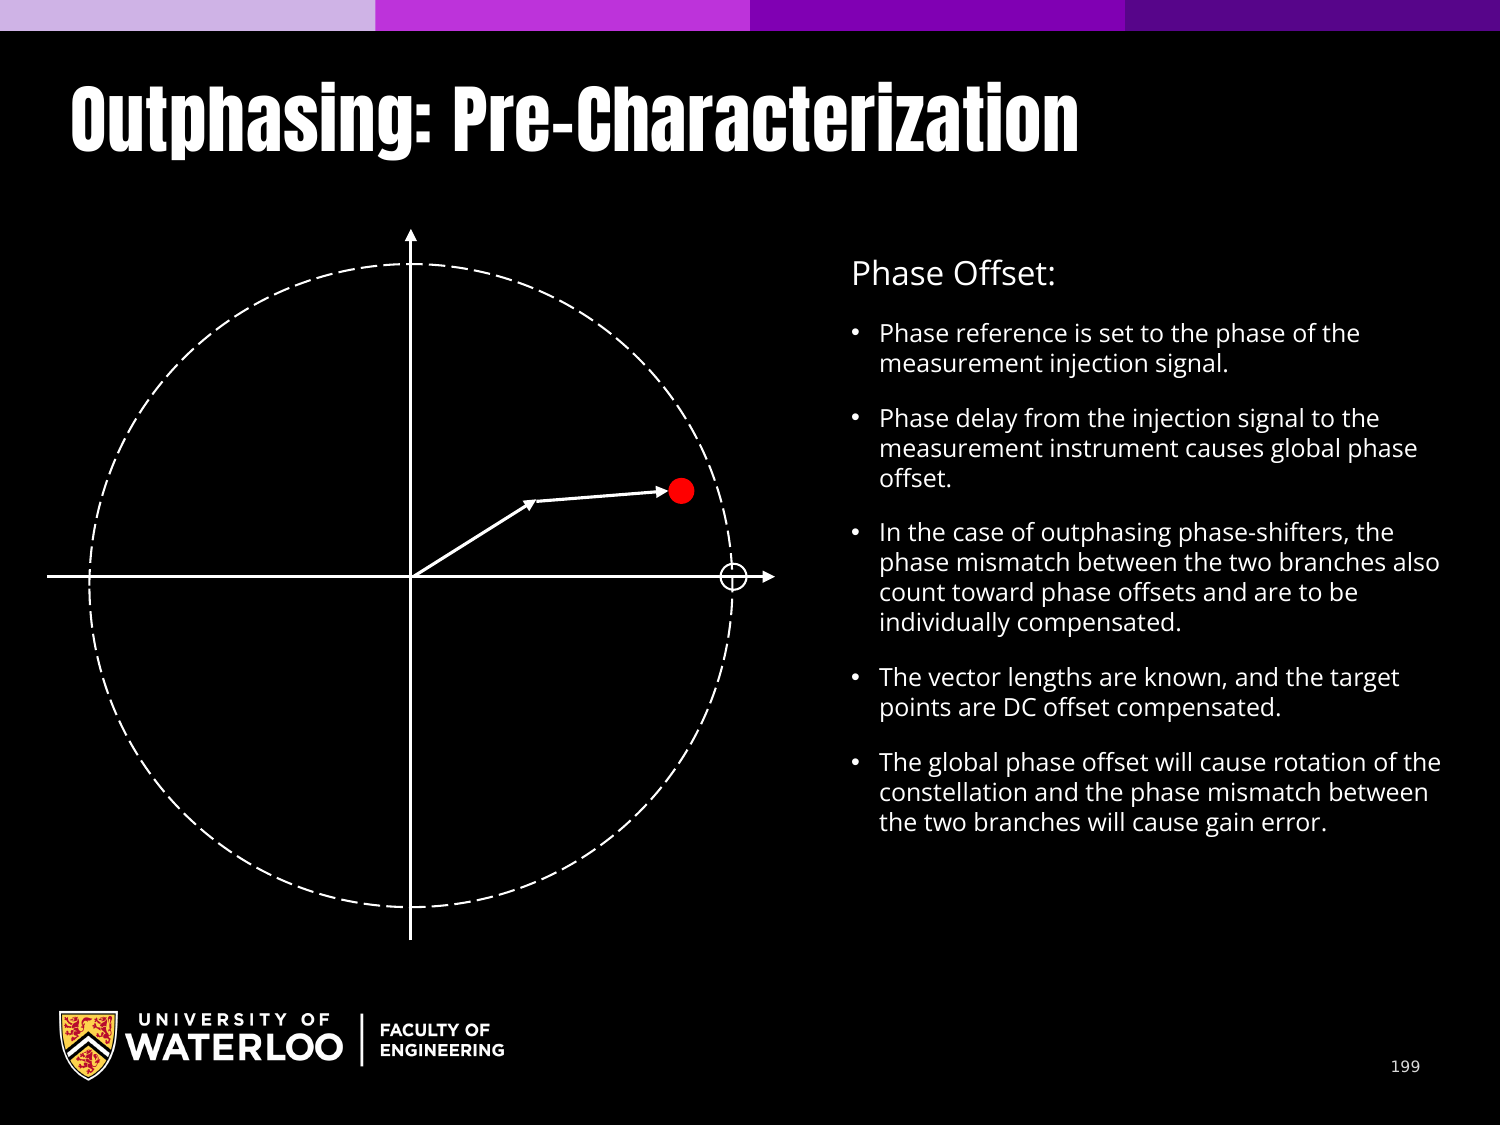

Outphasing: Pre-Characterization
Phase Offset:
Phase reference is set to the phase of the measurement injection signal.
Phase delay from the injection signal to the measurement instrument causes global phase offset.
In the case of outphasing phase-shifters, the phase mismatch between the two branches also count toward phase offsets and are to be individually compensated.
The vector lengths are known, and the target points are DC offset compensated.
The global phase offset will cause rotation of the constellation and the phase mismatch between the two branches will cause gain error.

199